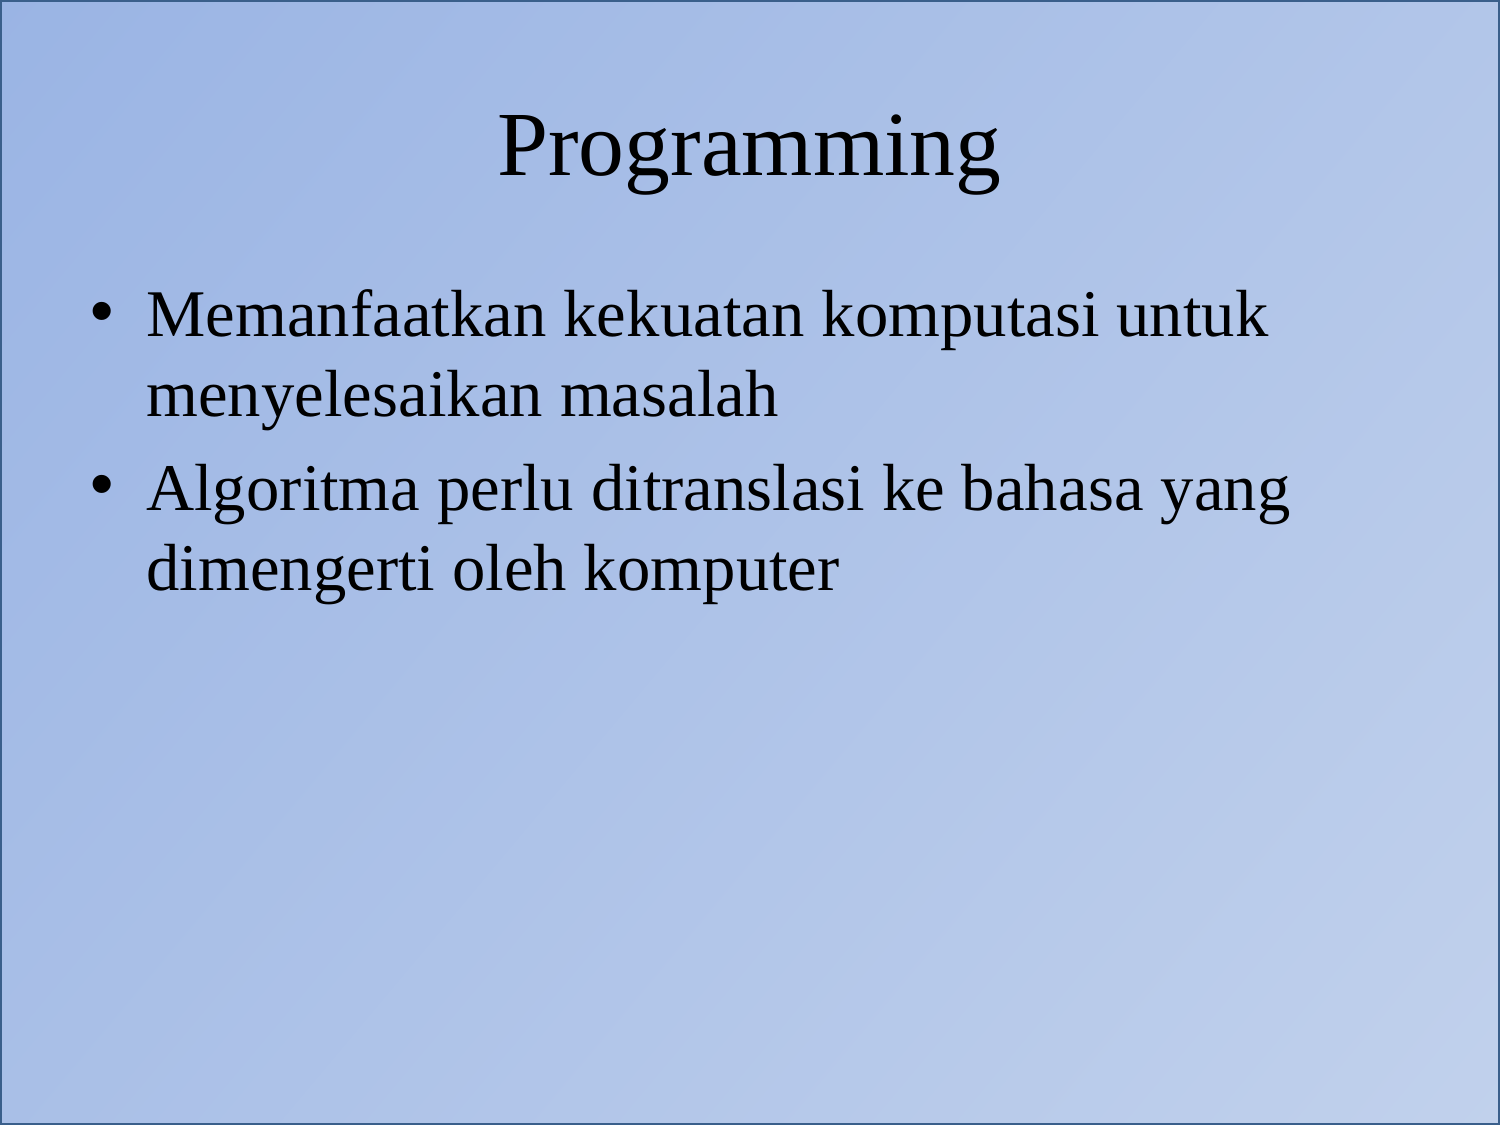

# Programming
Memanfaatkan kekuatan komputasi untuk menyelesaikan masalah
Algoritma perlu ditranslasi ke bahasa yang dimengerti oleh komputer